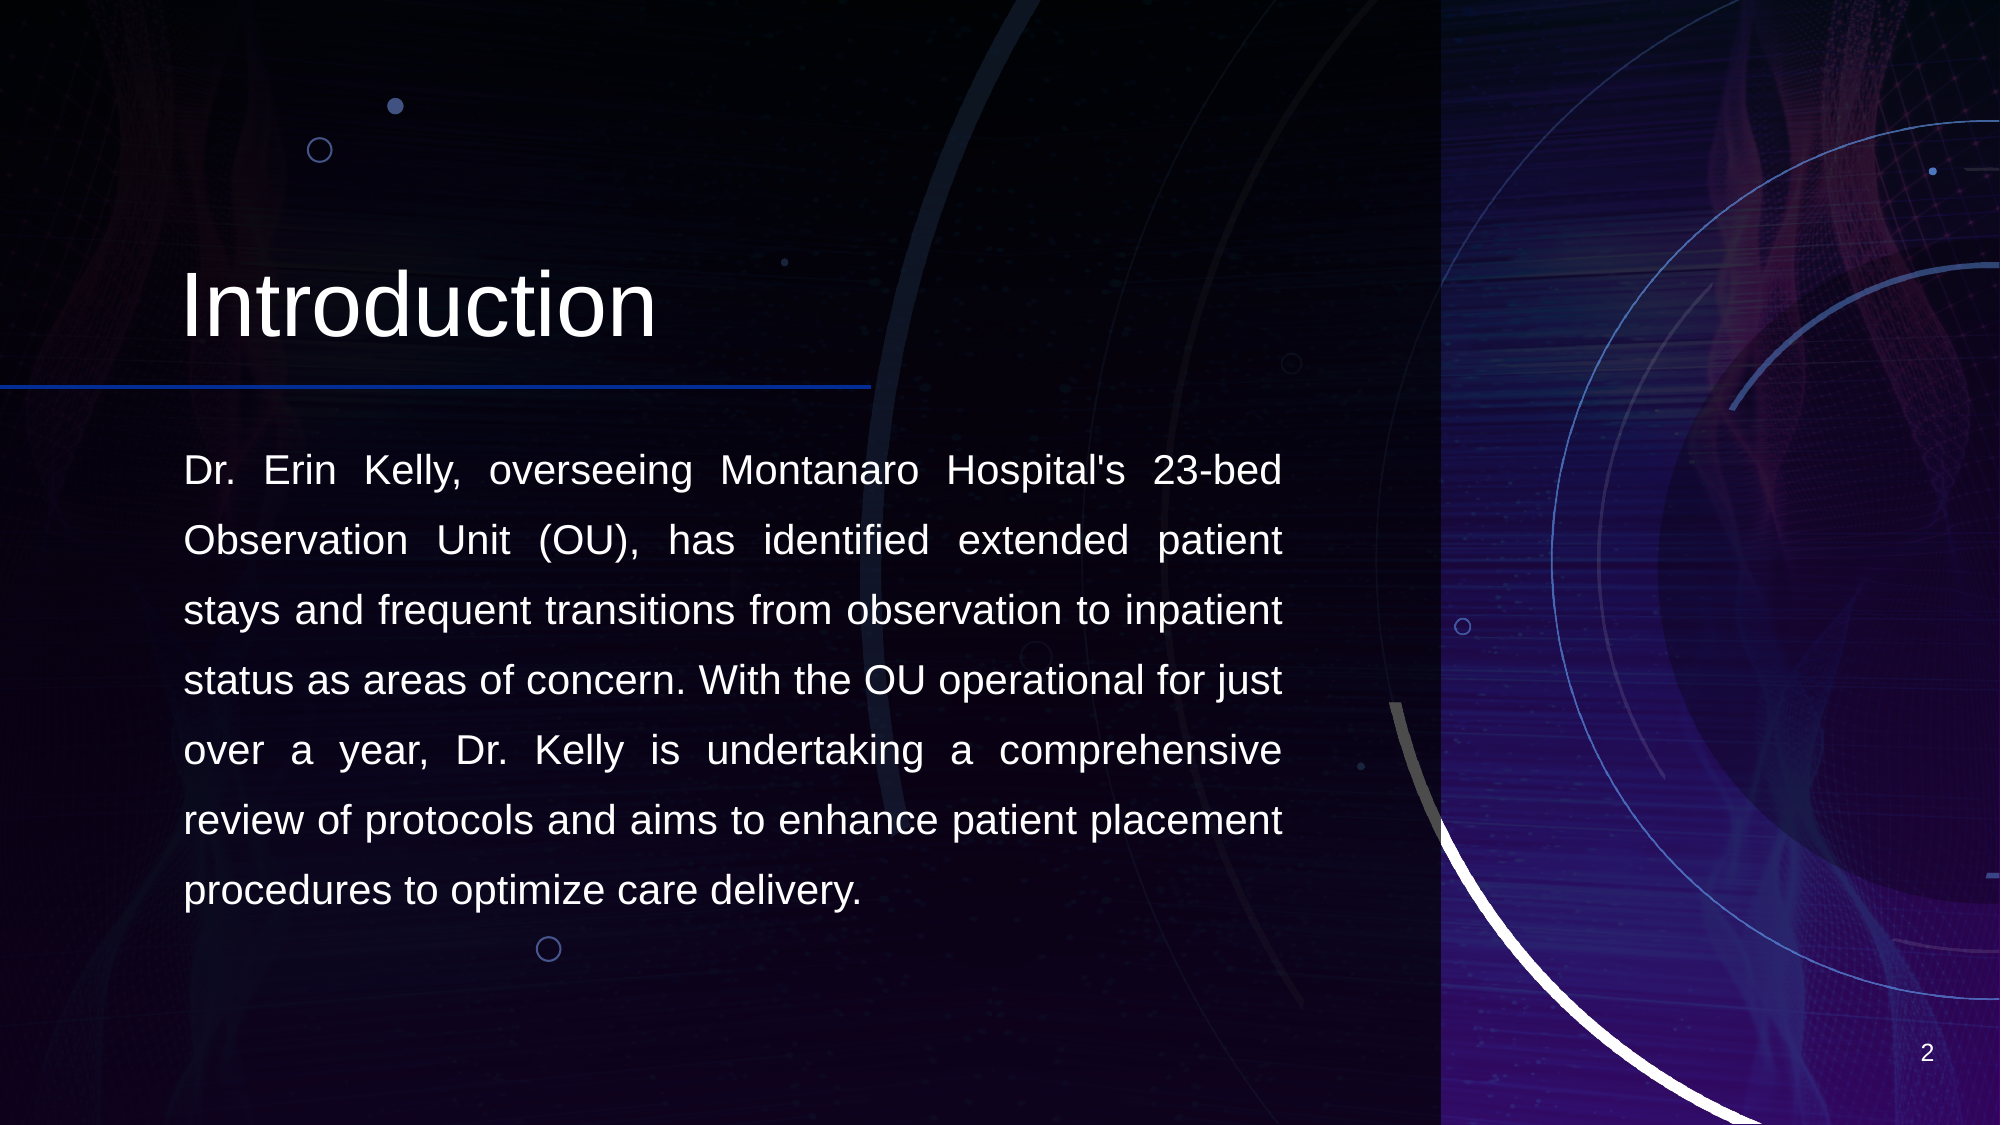

# Introduction
Dr. Erin Kelly, overseeing Montanaro Hospital's 23-bed Observation Unit (OU), has identified extended patient stays and frequent transitions from observation to inpatient status as areas of concern. With the OU operational for just over a year, Dr. Kelly is undertaking a comprehensive review of protocols and aims to enhance patient placement procedures to optimize care delivery.
2